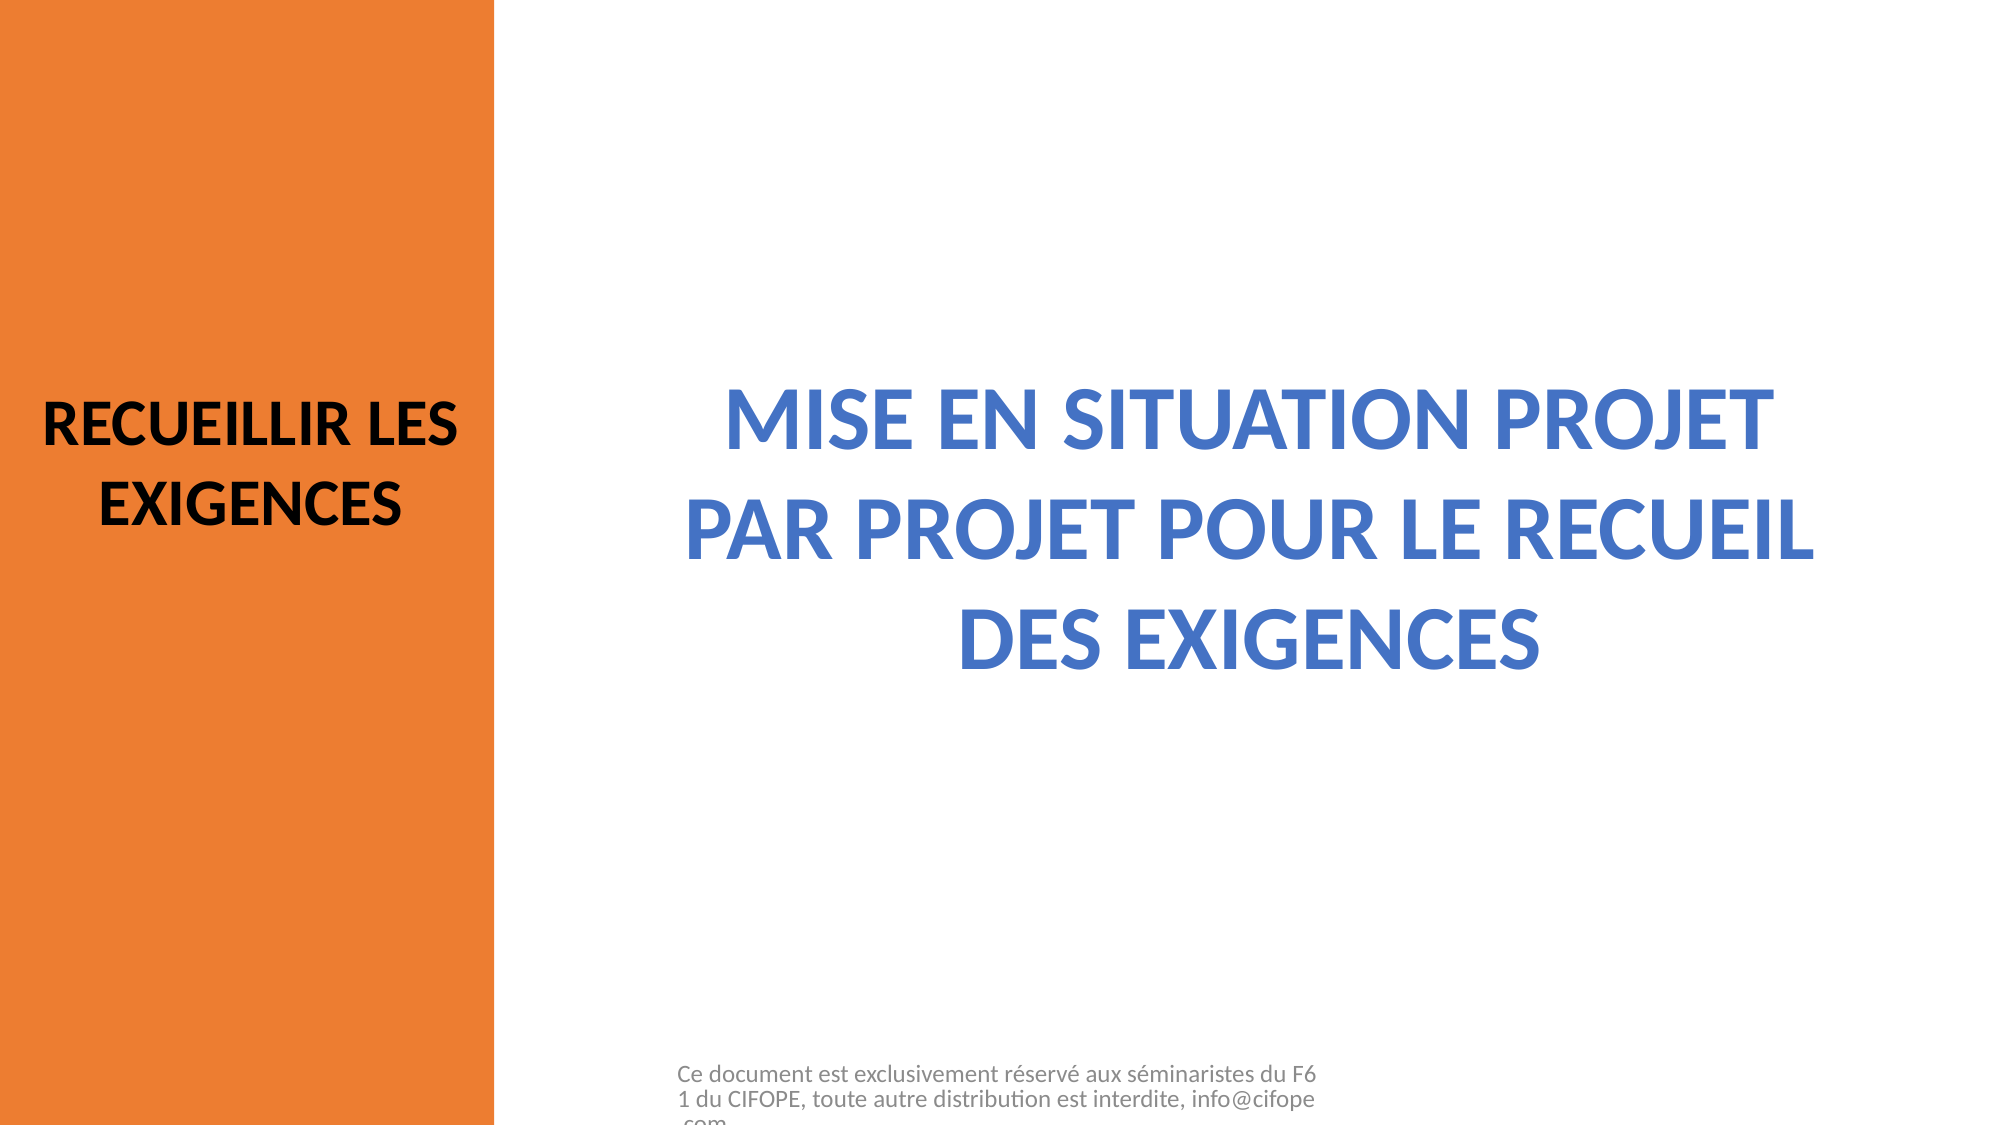

MISE EN SITUATION PROJET PAR PROJET POUR LE RECUEIL DES EXIGENCES

RECUEILLIR LES EXIGENCES
Ce document est exclusivement réservé aux séminaristes du F61 du CIFOPE, toute autre distribution est interdite, info@cifope.com